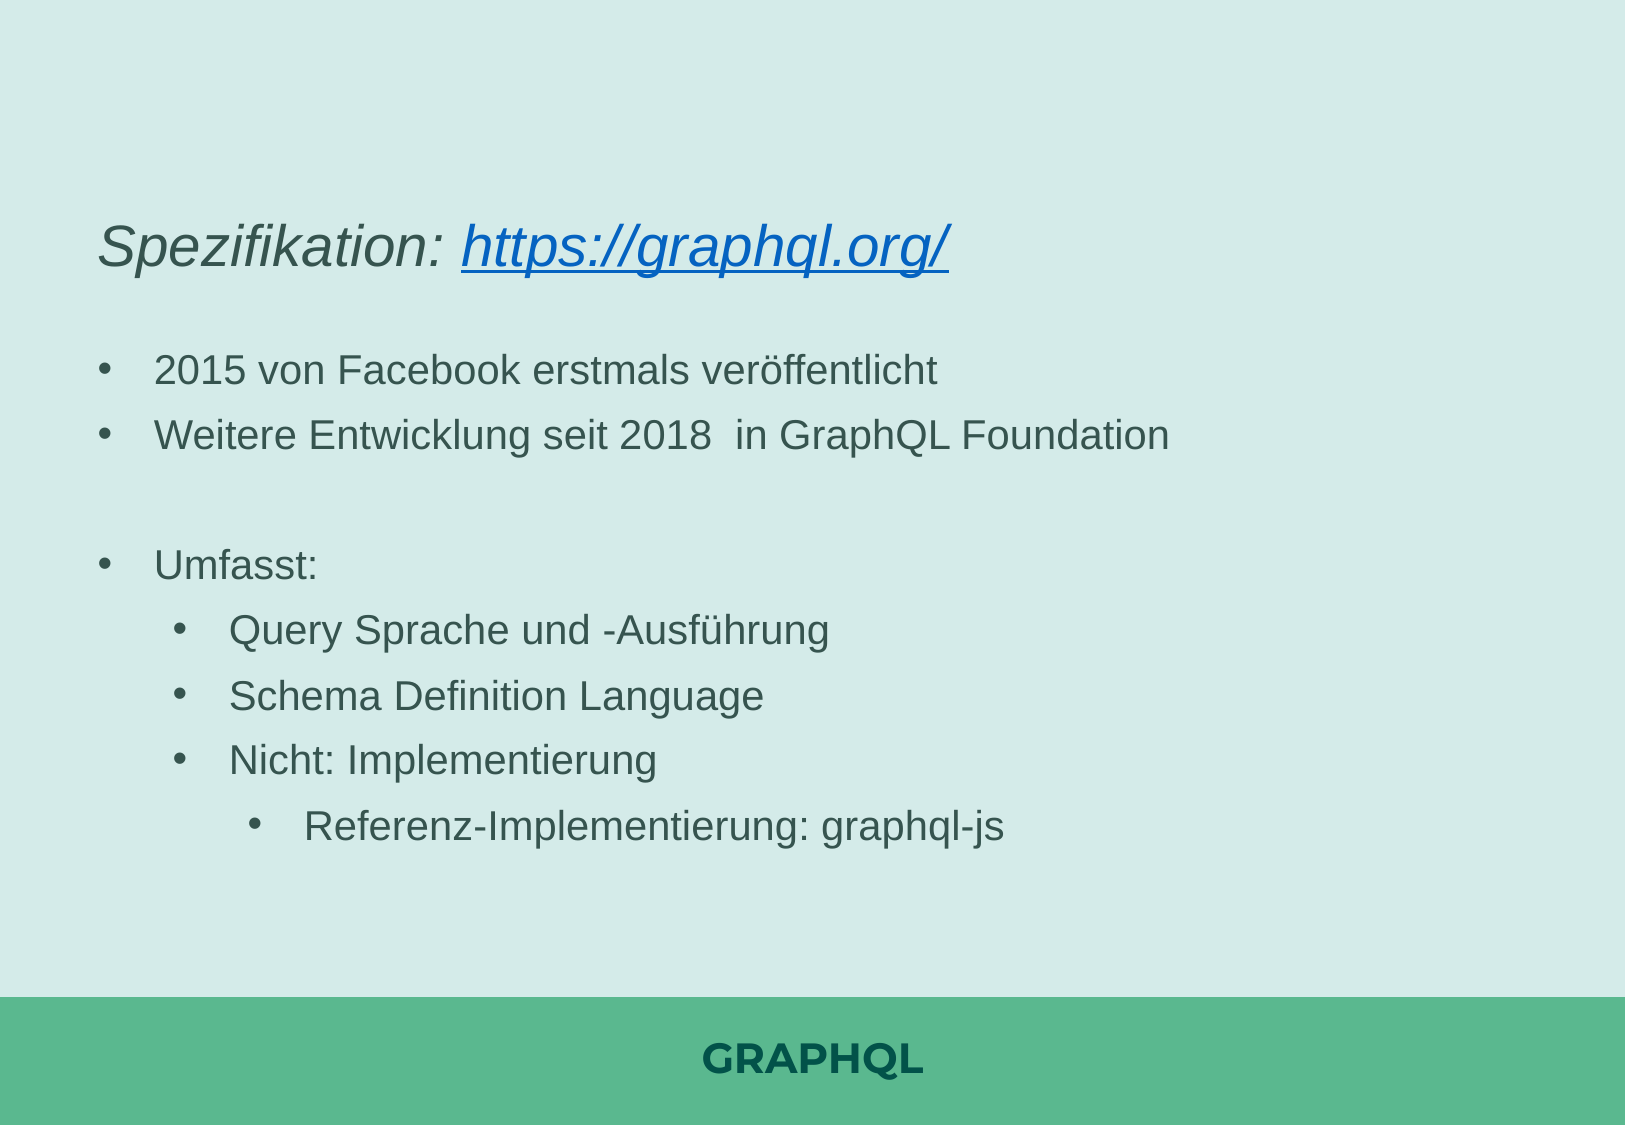

Spezifikation: https://graphql.org/

2015 von Facebook erstmals veröffentlicht
Weitere Entwicklung seit 2018  in GraphQL Foundation

Umfasst:
Query Sprache und -Ausführung
Schema Definition Language
Nicht: Implementierung
Referenz-Implementierung: graphql-js
# GraphQL